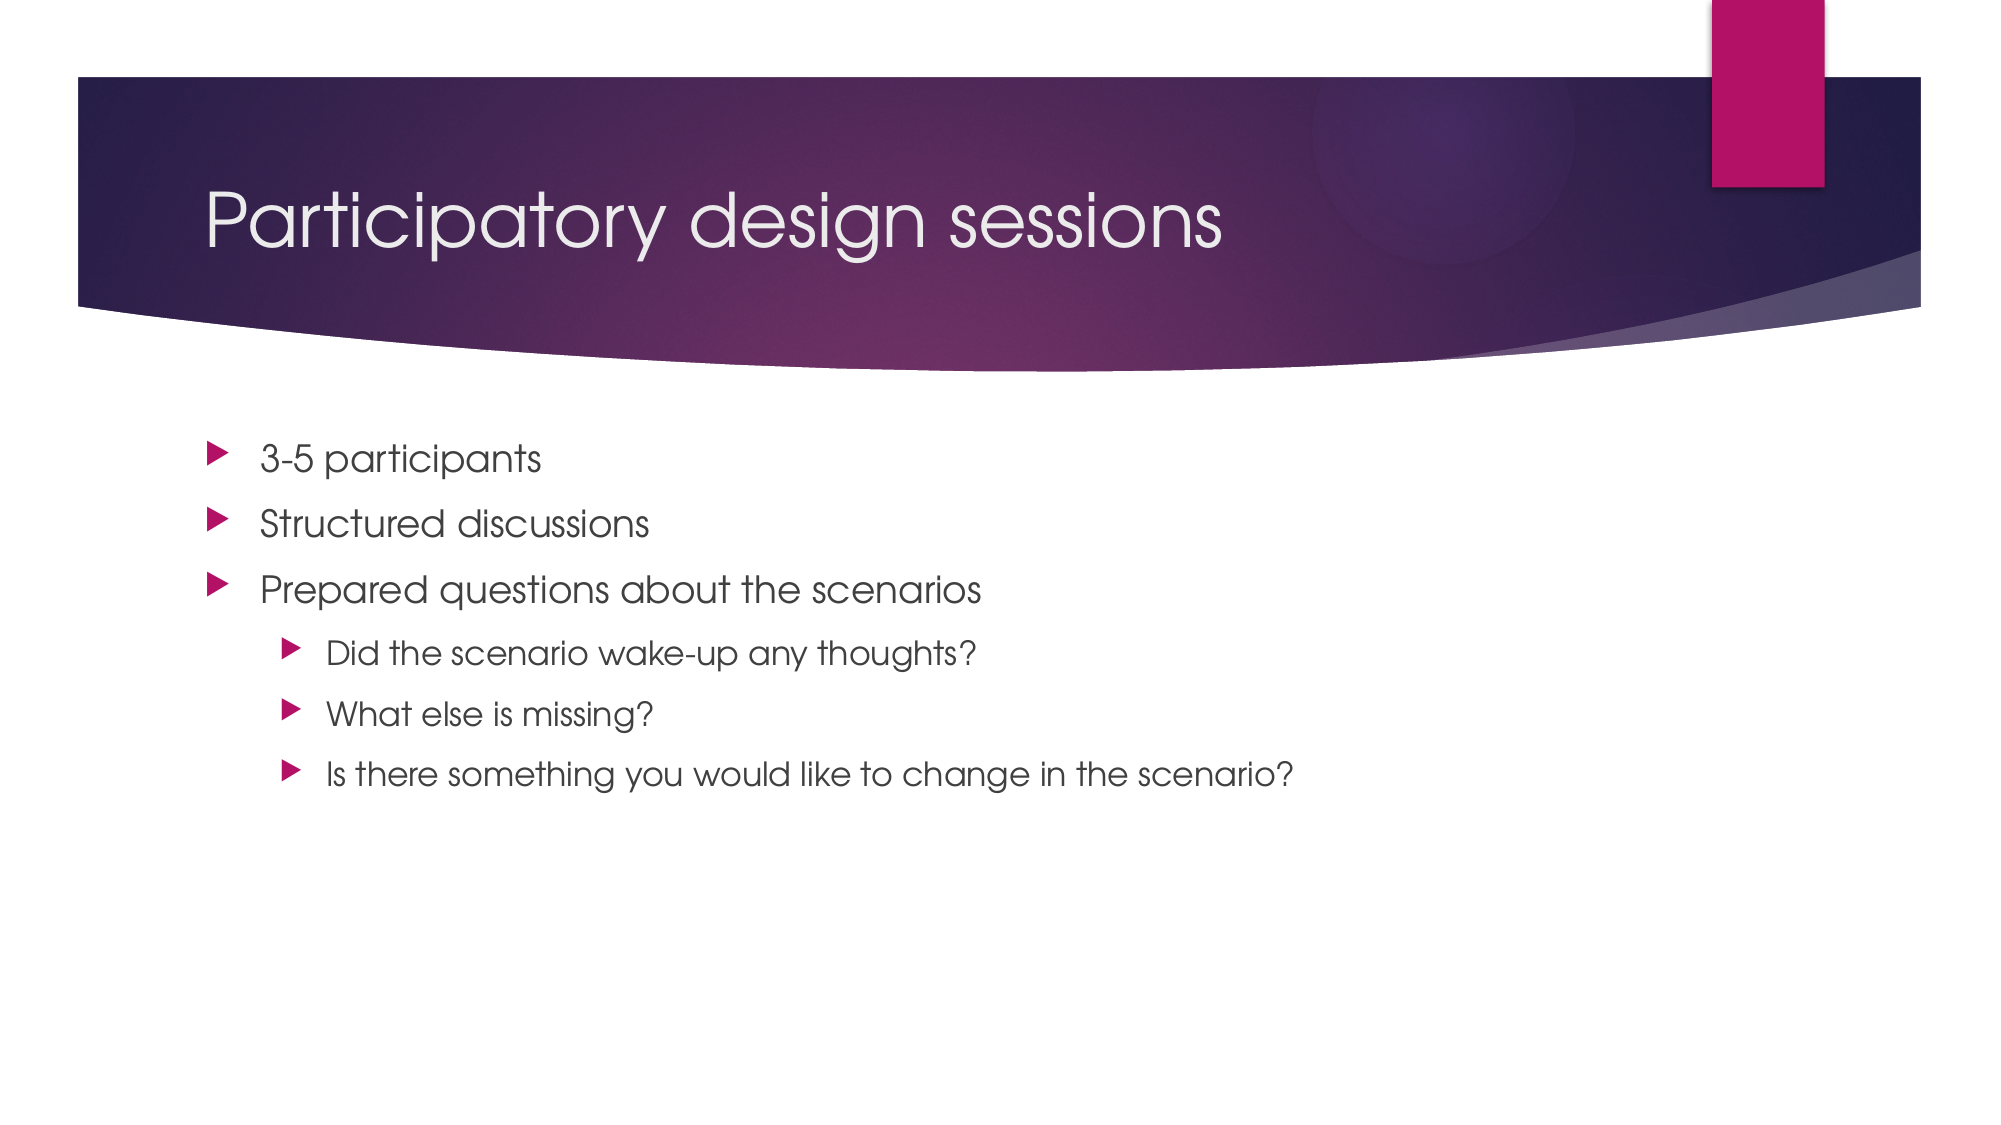

# Participatory design sessions
3-5 participants
Structured discussions
Prepared questions about the scenarios
Did the scenario wake-up any thoughts?
What else is missing?
Is there something you would like to change in the scenario?